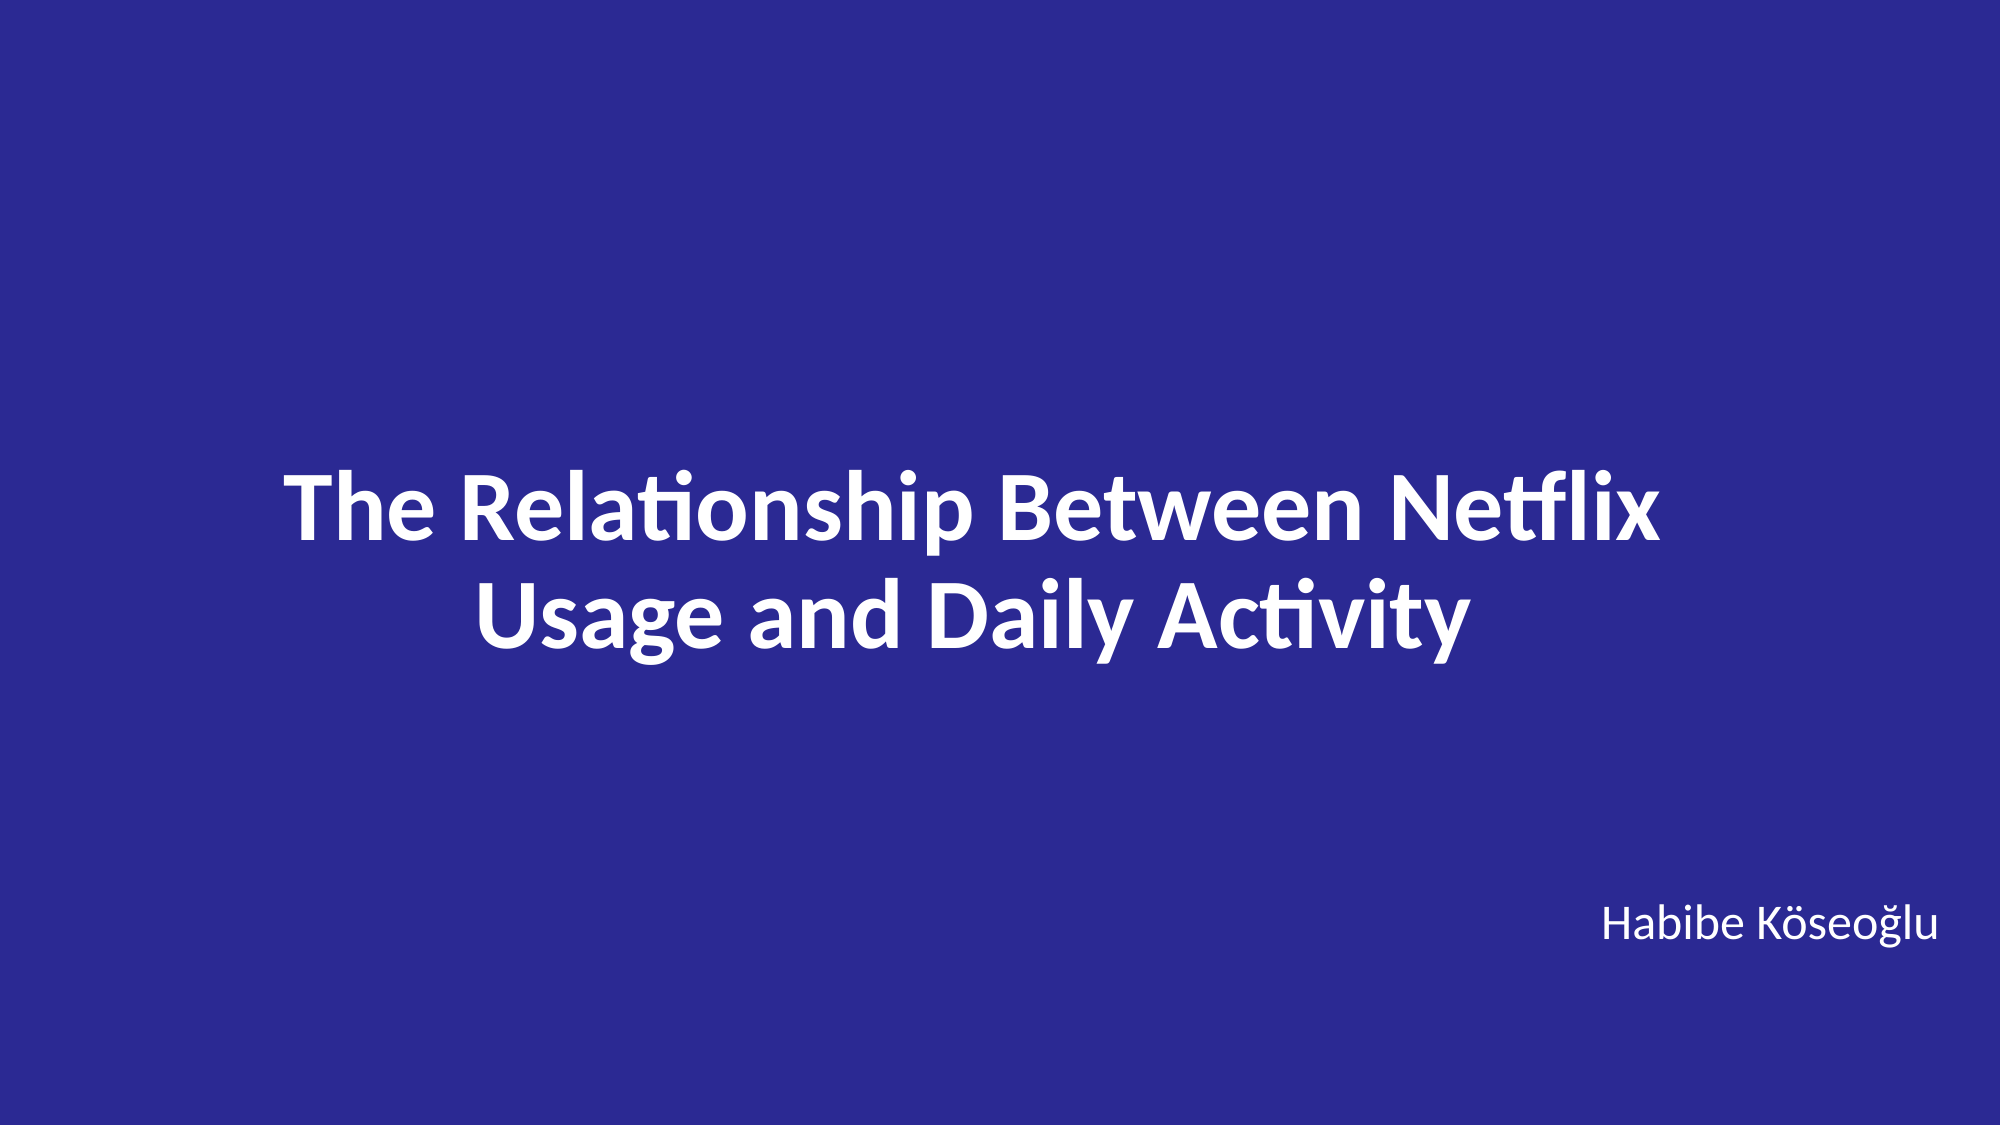

# The Relationship Between Netflix Usage and Daily Activity
Habibe Köseoğlu